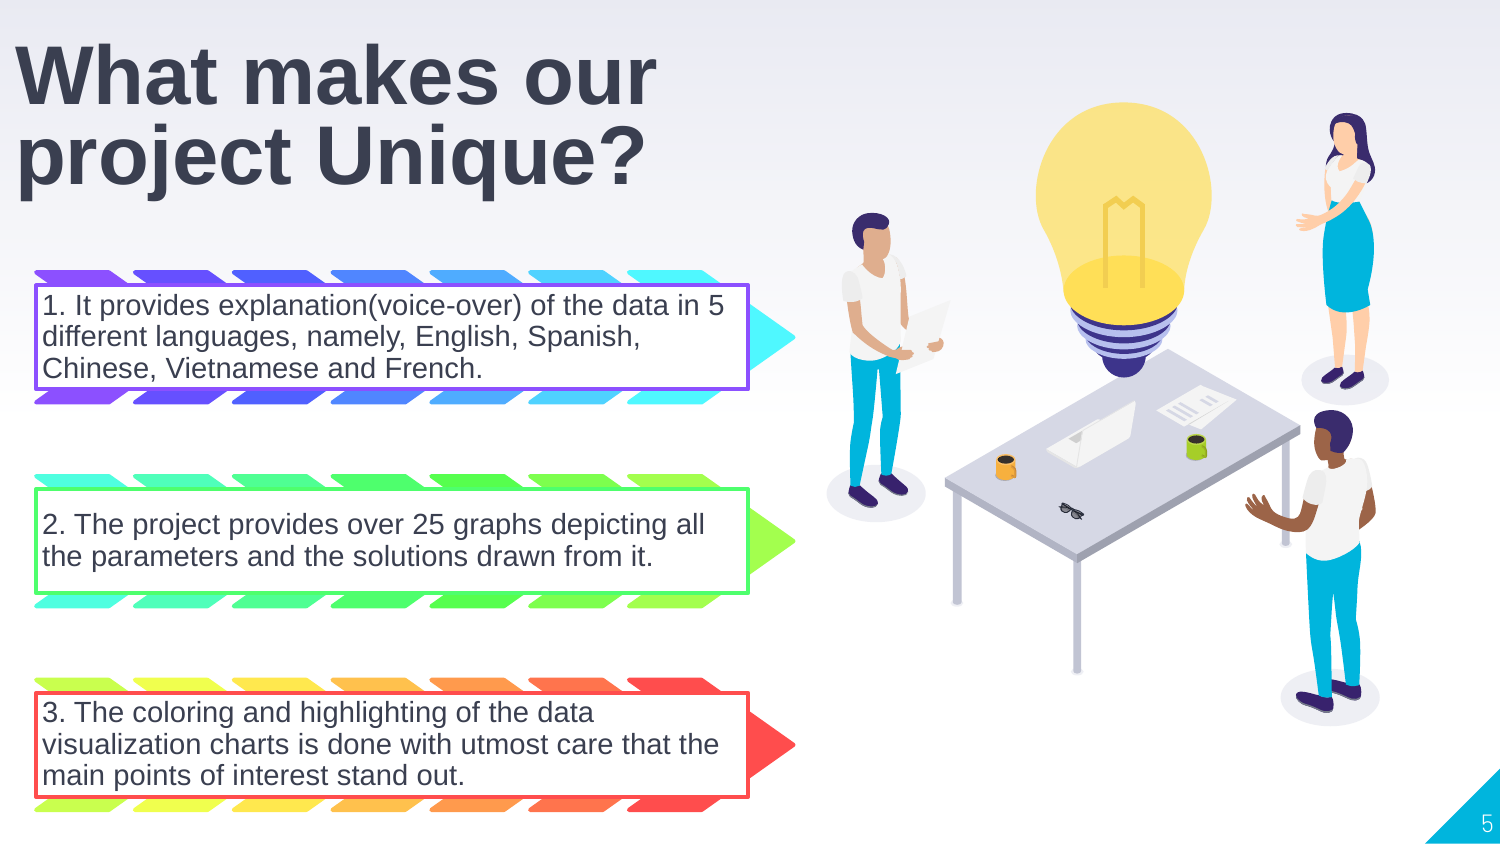

What makes our project Unique?

1. It provides explanation(voice-over) of the data in 5 different languages, namely, English, Spanish, Chinese, Vietnamese and French.

2. The project provides over 25 graphs depicting all the parameters and the solutions drawn from it.

3. The coloring and highlighting of the data visualization charts is done with utmost care that the main points of interest stand out.
5